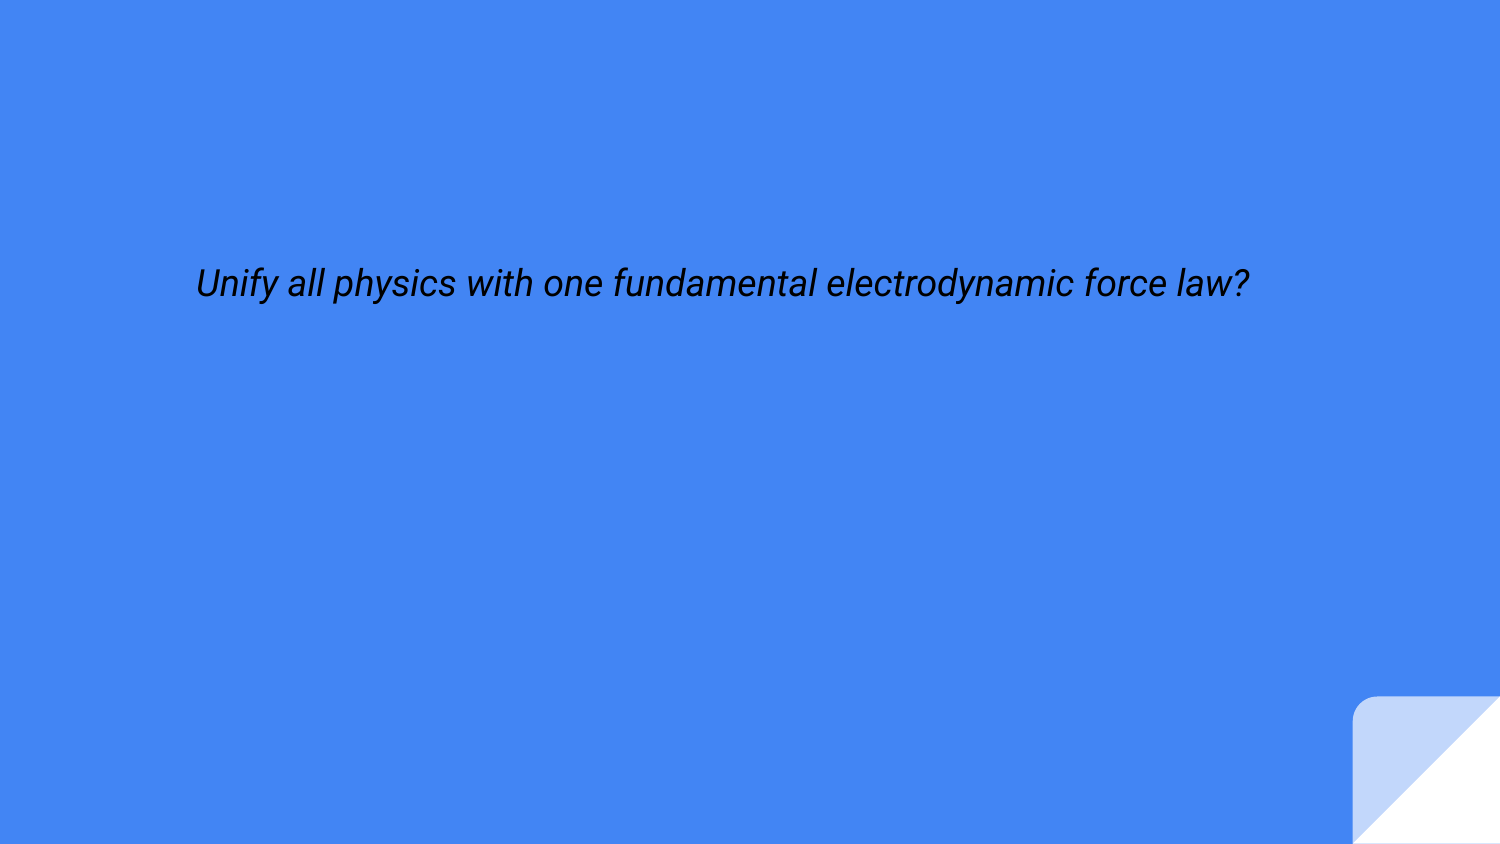

Unify all physics with one fundamental electrodynamic force law?